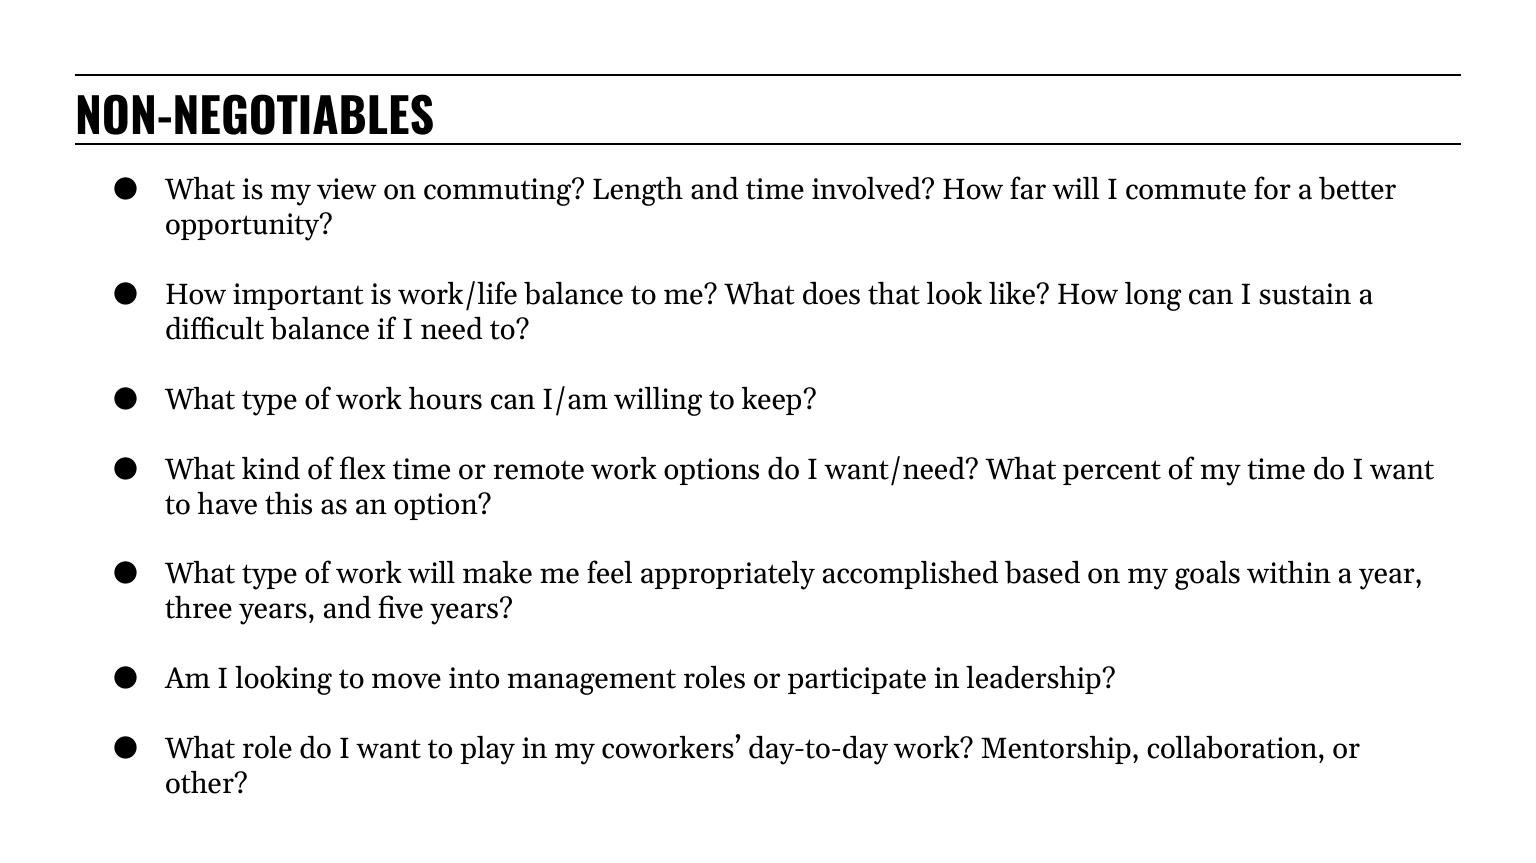

NON-NEGOTIABLES
What is my view on commuting? Length and time involved? How far will I commute for a better opportunity?

How important is work/life balance to me? What does that look like? How long can I sustain a difficult balance if I need to?

What type of work hours can I/am willing to keep?

What kind of flex time or remote work options do I want/need? What percent of my time do I want to have this as an option?

What type of work will make me feel appropriately accomplished based on my goals within a year, three years, and five years?

Am I looking to move into management roles or participate in leadership?

What role do I want to play in my coworkers’ day-to-day work? Mentorship, collaboration, or other?